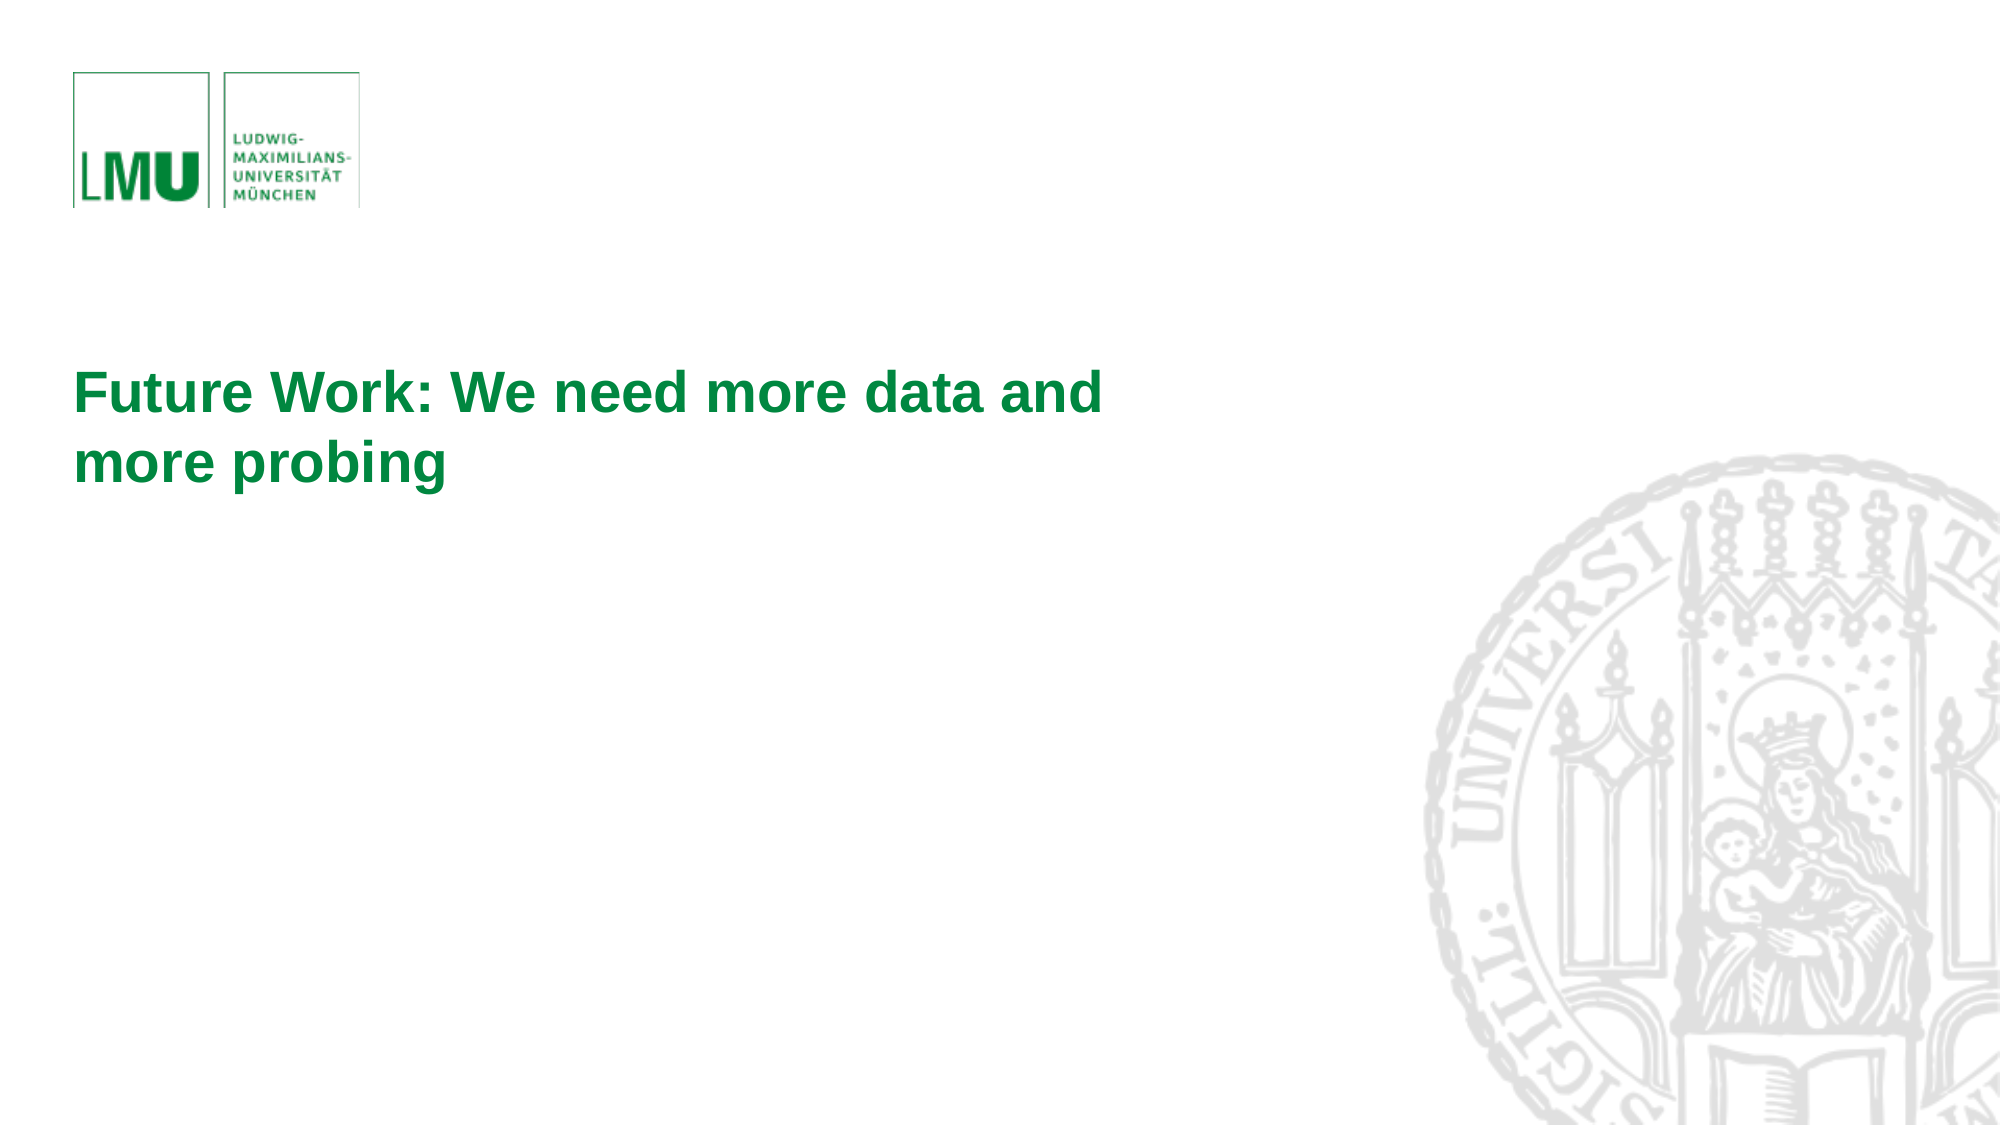

Future Work: We need more data and more probing